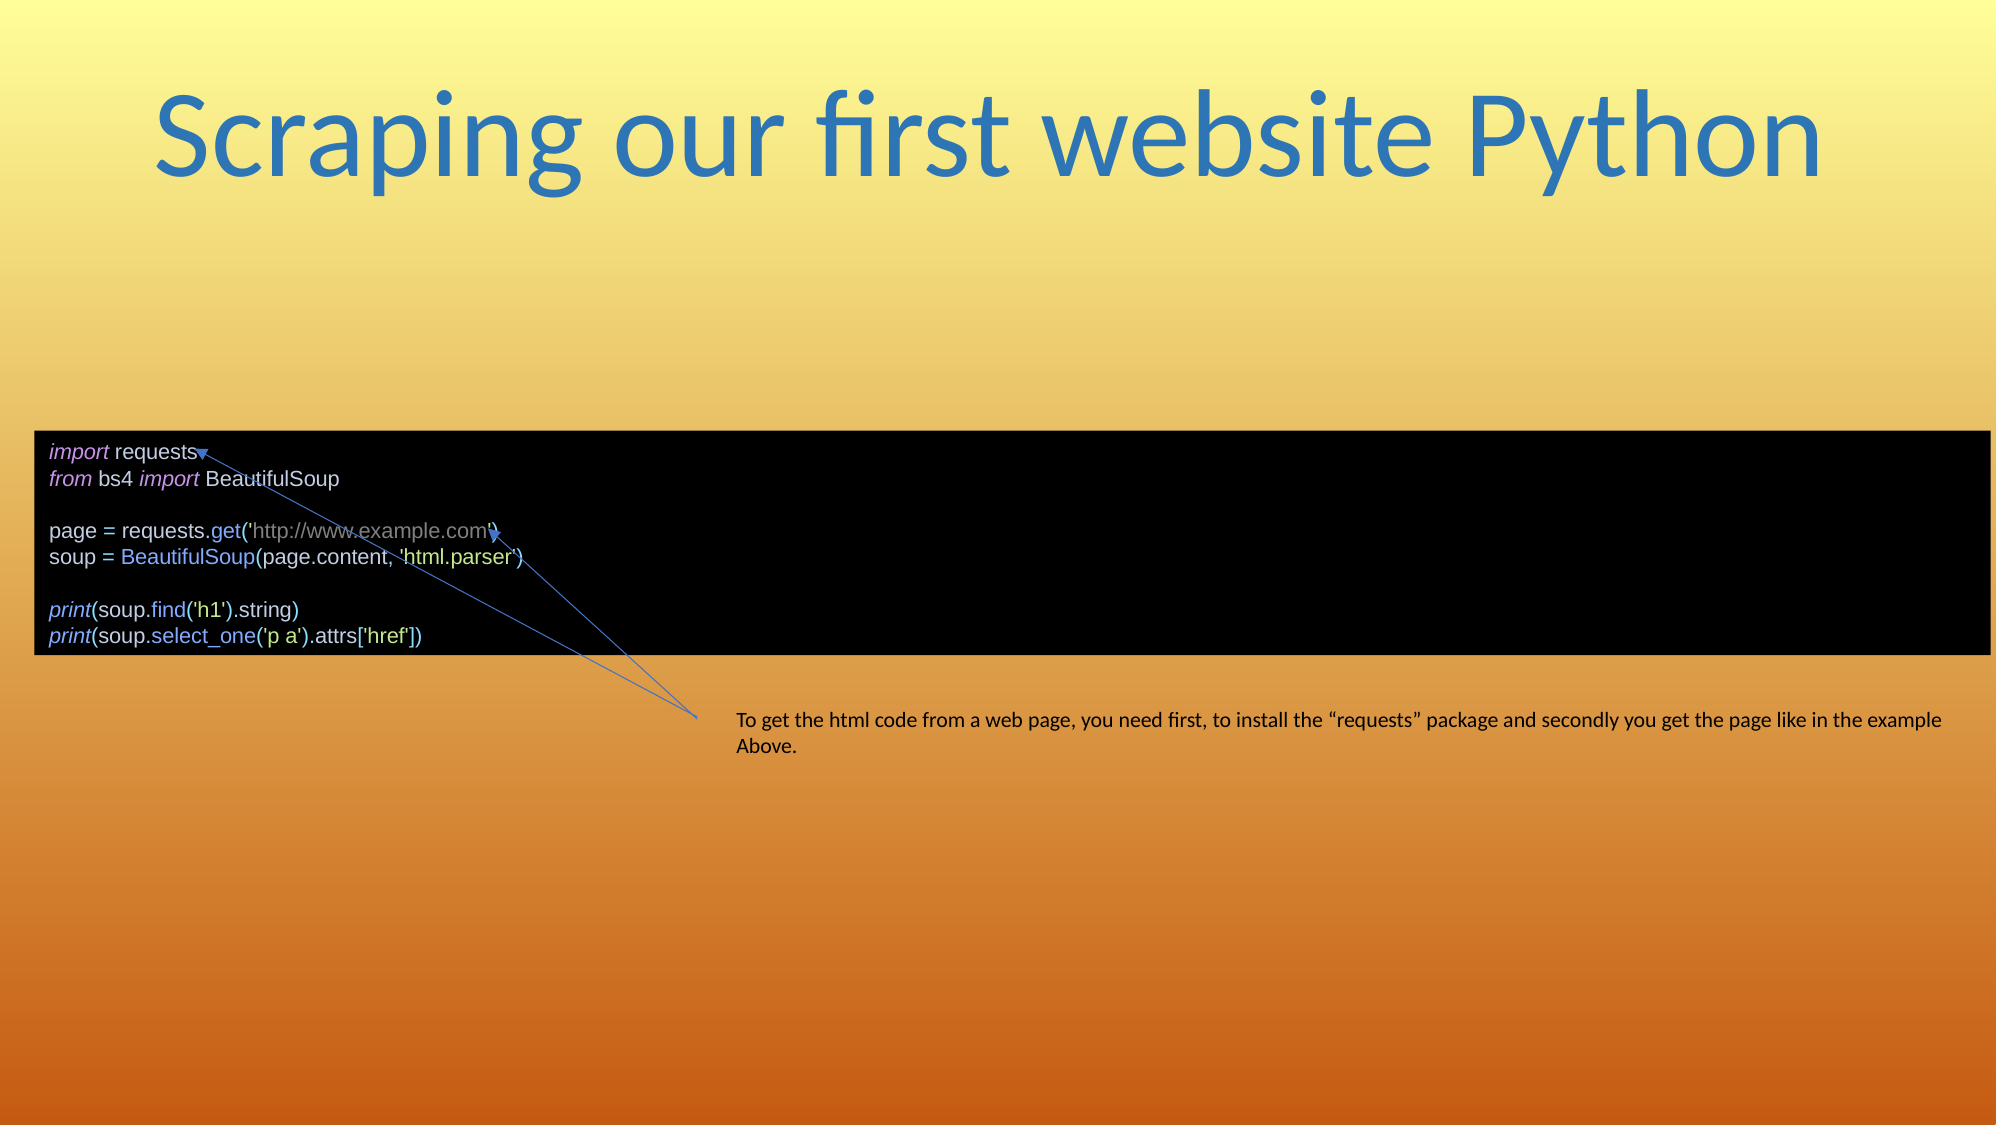

# Scraping our first website Python
import requests
from bs4 import BeautifulSoup
page = requests.get('http://www.example.com')
soup = BeautifulSoup(page.content, 'html.parser')
print(soup.find('h1').string)
print(soup.select_one('p a').attrs['href'])
To get the html code from a web page, you need first, to install the “requests” package and secondly you get the page like in the example
Above.

597